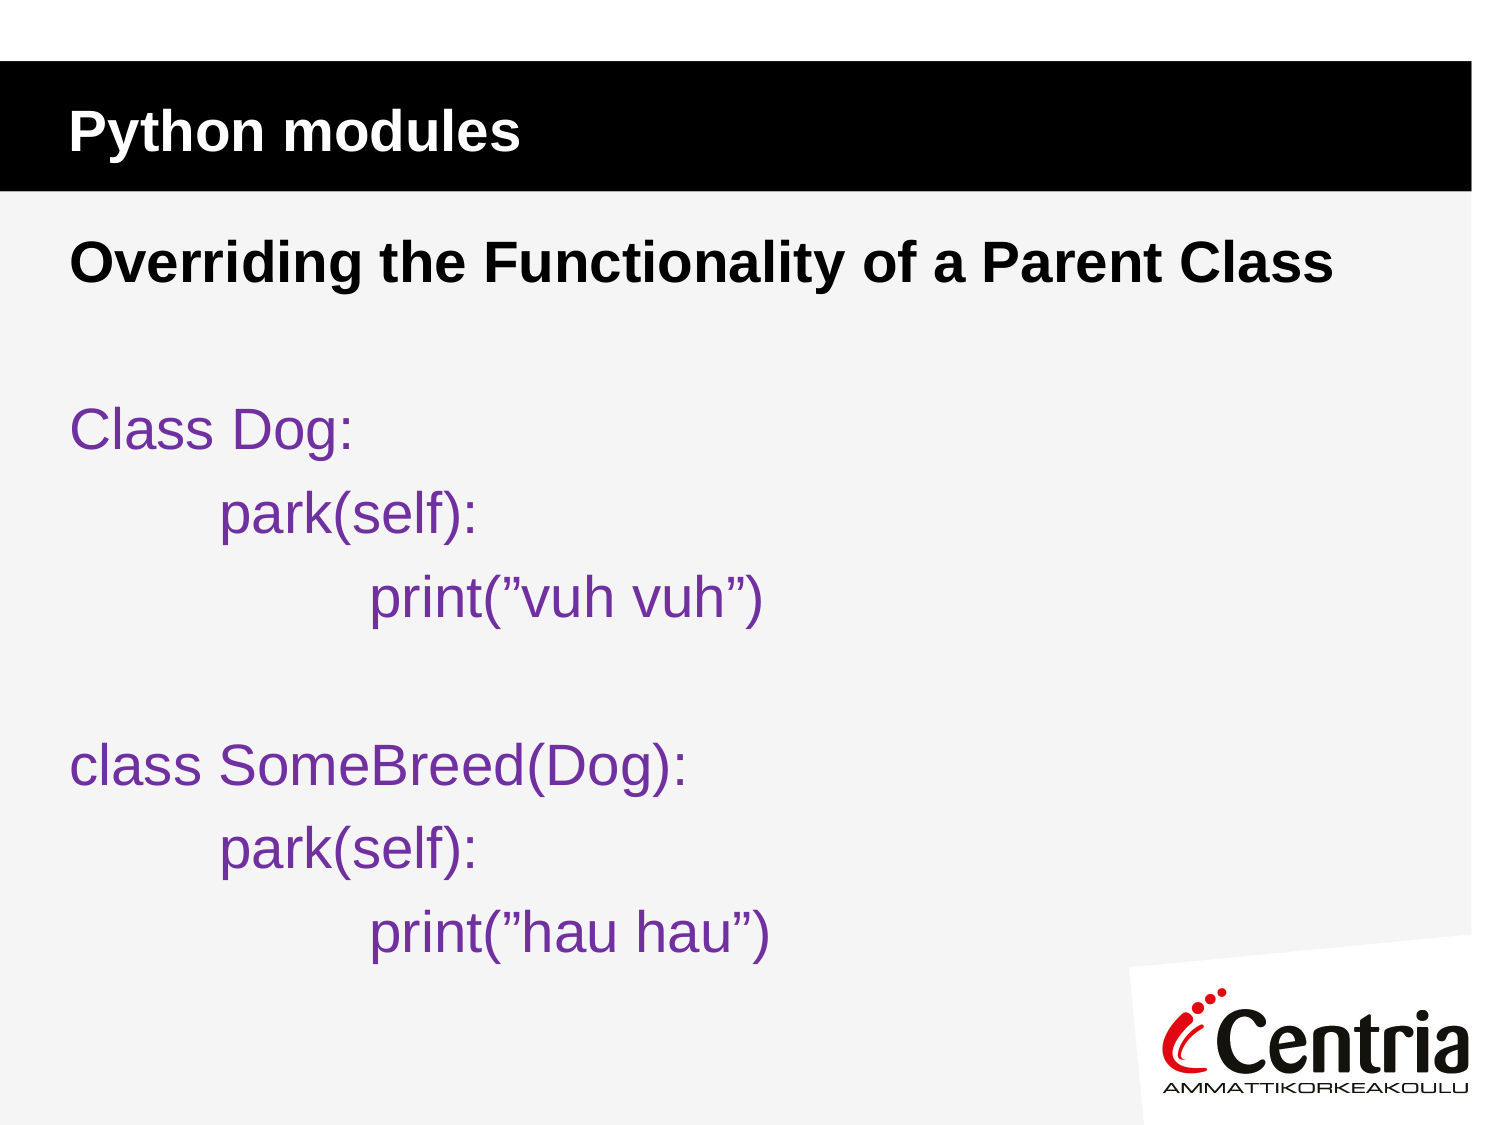

Python modules
Overriding the Functionality of a Parent Class

Class Dog:
	park(self):
		print(”vuh vuh”)

class SomeBreed(Dog):
	park(self):
		print(”hau hau”)